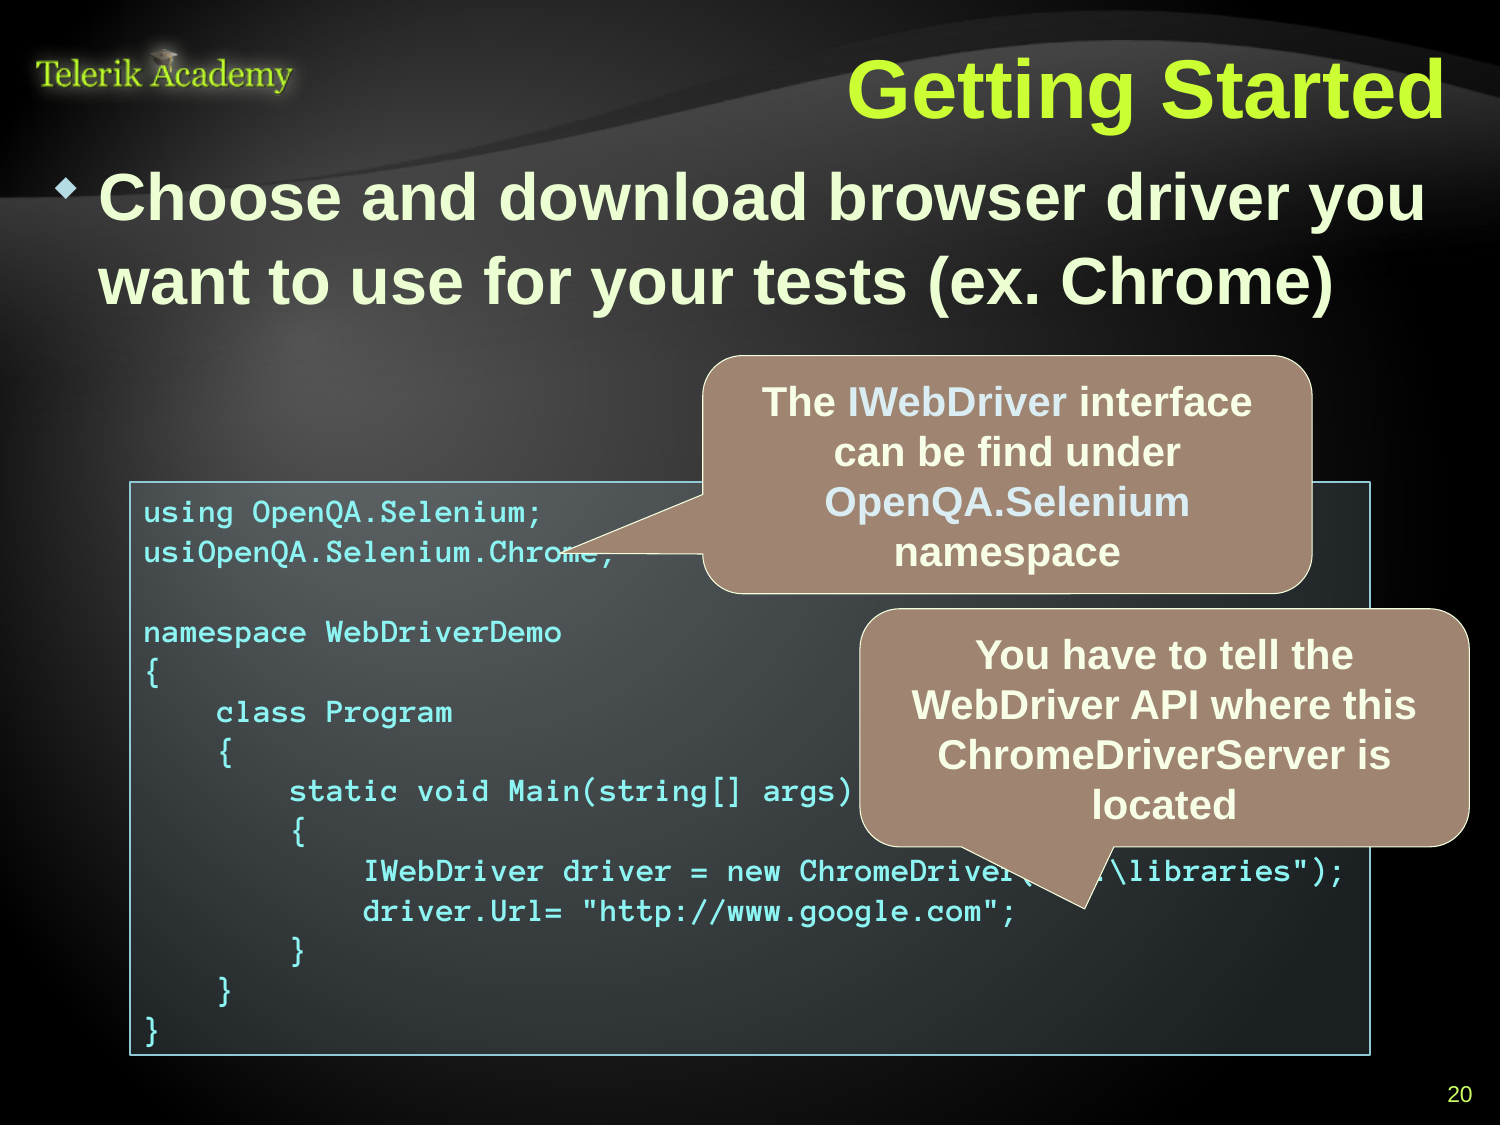

# Getting Started
Choose and download browser driver you want to use for your tests (ex. Chrome)
The IWebDriver interface can be find under OpenQA.Selenium namespace
using OpenQA.Selenium;
usiOpenQA.Selenium.Chrome;

namespace WebDriverDemo
{
    class Program
    {
        static void Main(string[] args)
        {
            IWebDriver driver = new ChromeDriver(@"C:\libraries");
            driver.Url= "http://www.google.com";
        }
    }
}
You have to tell the WebDriver API where this ChromeDriverServer is located
20